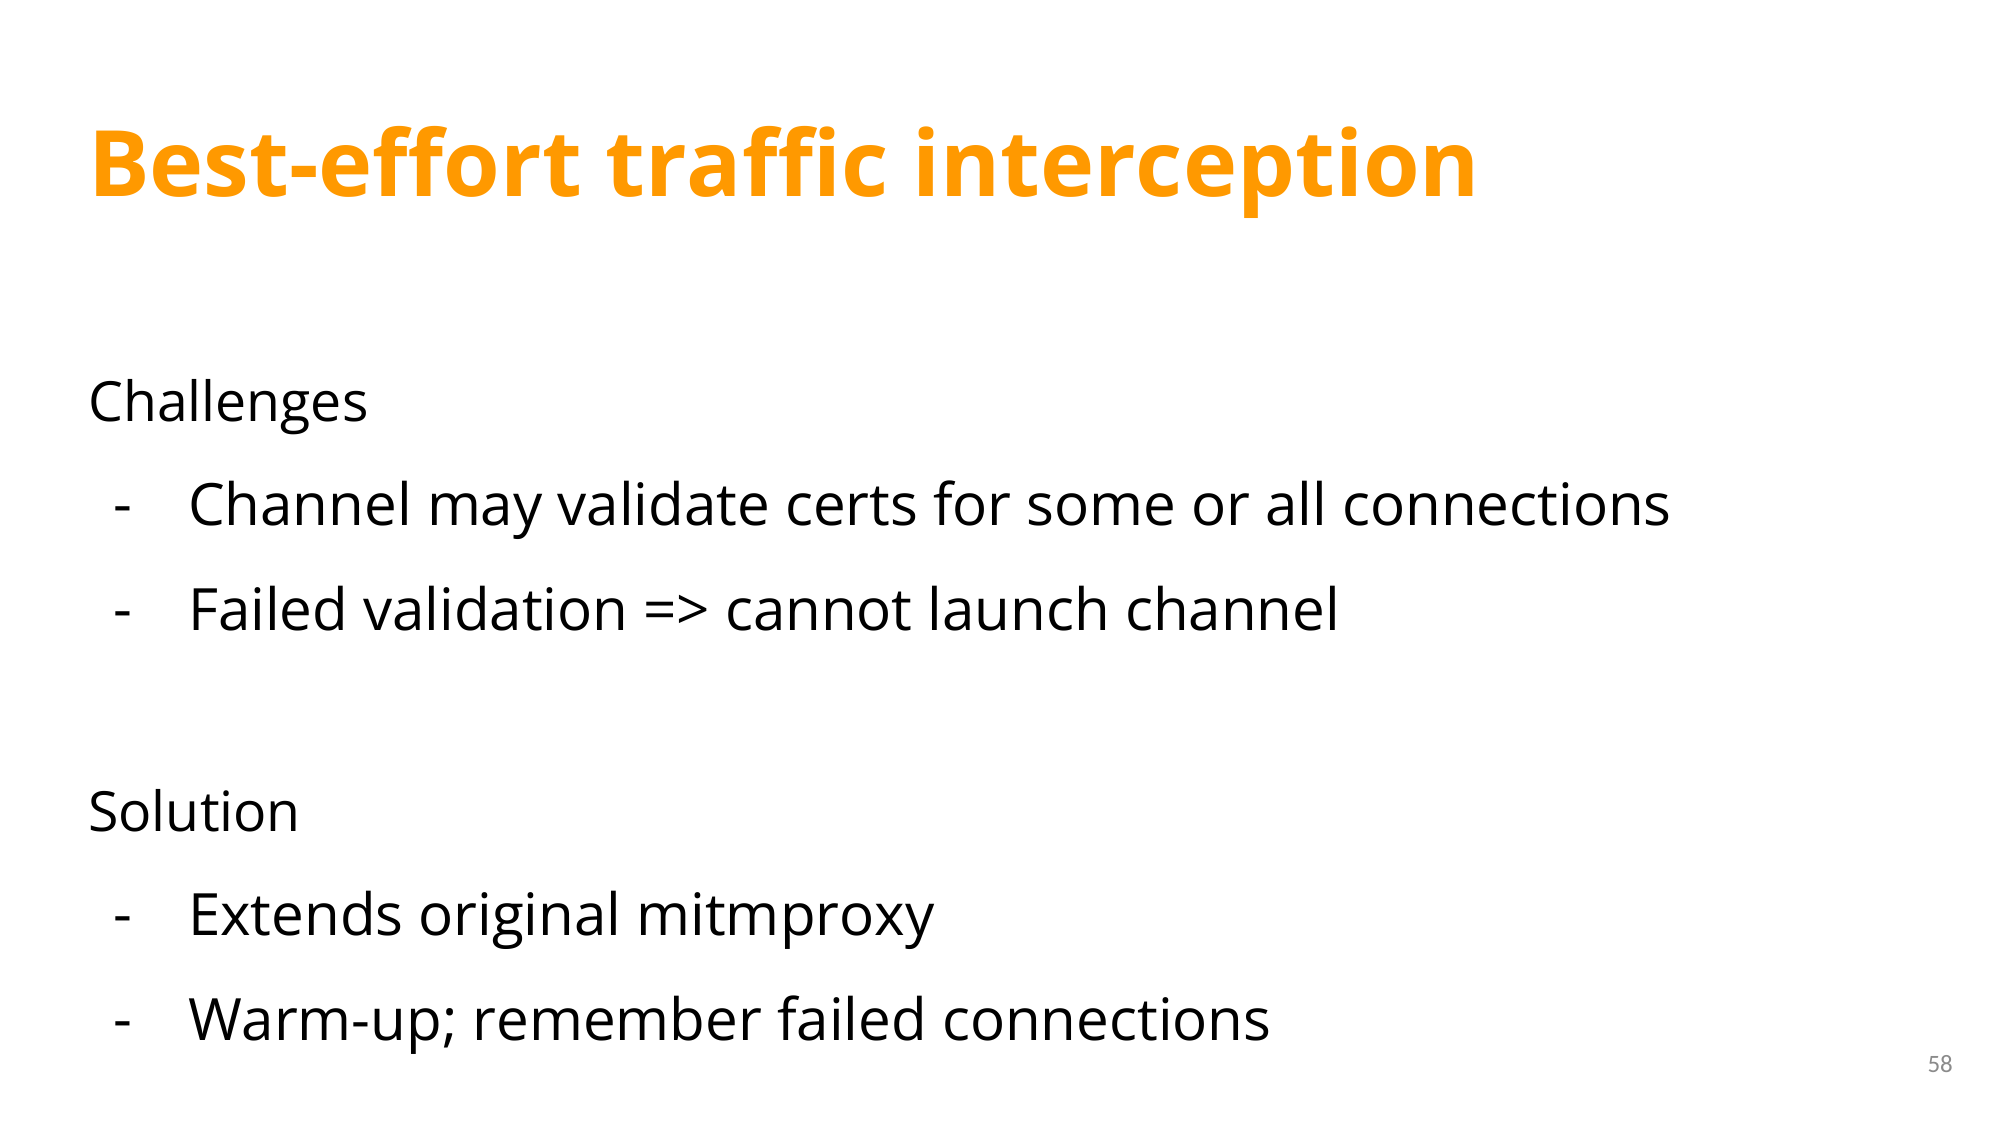

# Best-effort traffic interception

Challenges
Channel may validate certs for some or all connections
Failed validation => cannot launch channel

Solution
Extends original mitmproxy
Warm-up; remember failed connections
58